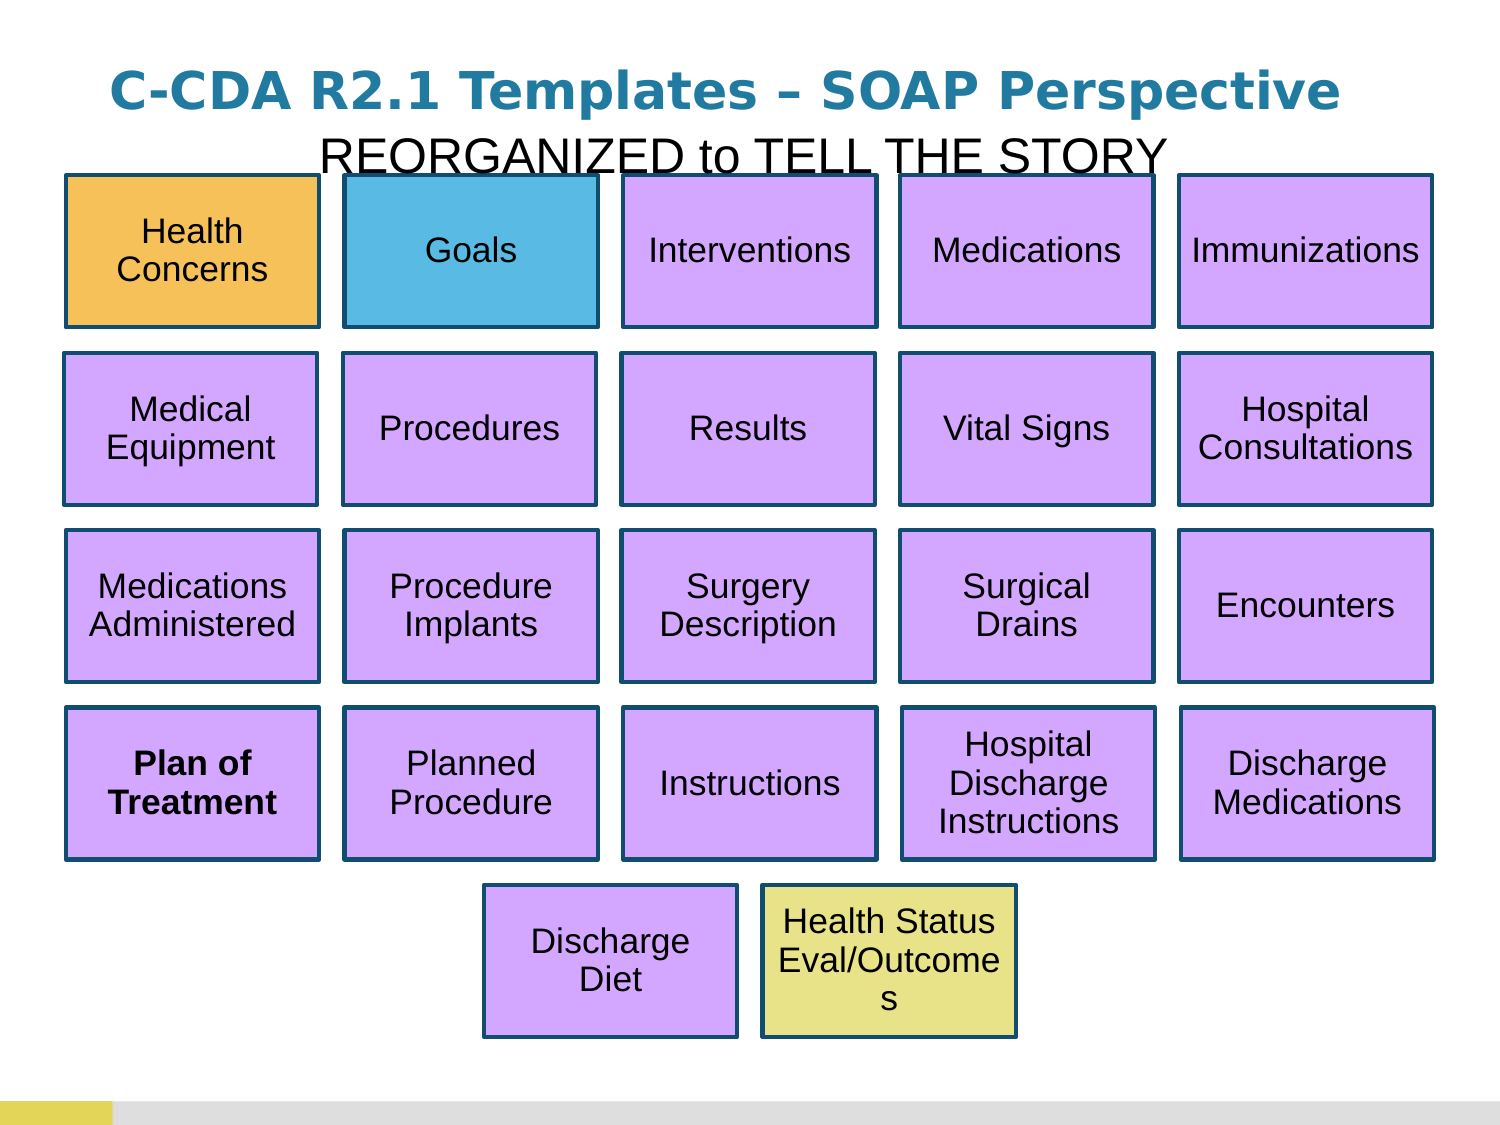

C-CDA R2.1 Templates – SOAP Perspective
REORGANIZED to TELL THE STORY
Health Concerns
Goals
Interventions
Medications
Immunizations
Medical Equipment
Procedures
Results
Vital Signs
Hospital Consultations
Medications Administered
Procedure Implants
Surgery Description
Surgical Drains
Encounters
Plan of Treatment
Planned Procedure
Instructions
Hospital Discharge Instructions
Discharge Medications
Discharge Diet
Health Status Eval/Outcomes